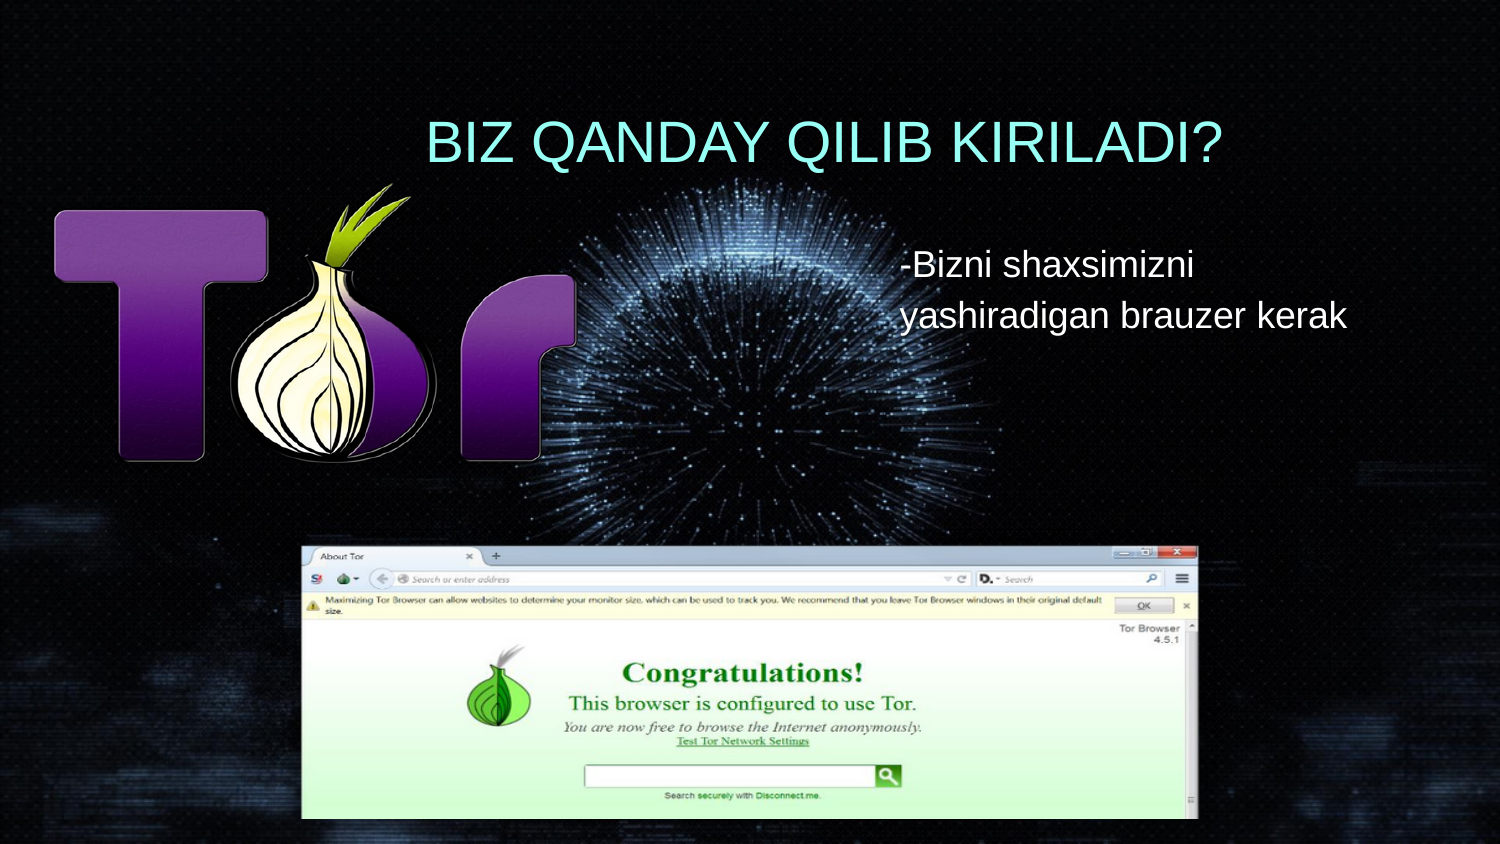

BIZ QANDAY QILIB KIRILADI?

-Bizni shaxsimizni yashiradigan brauzer kerak